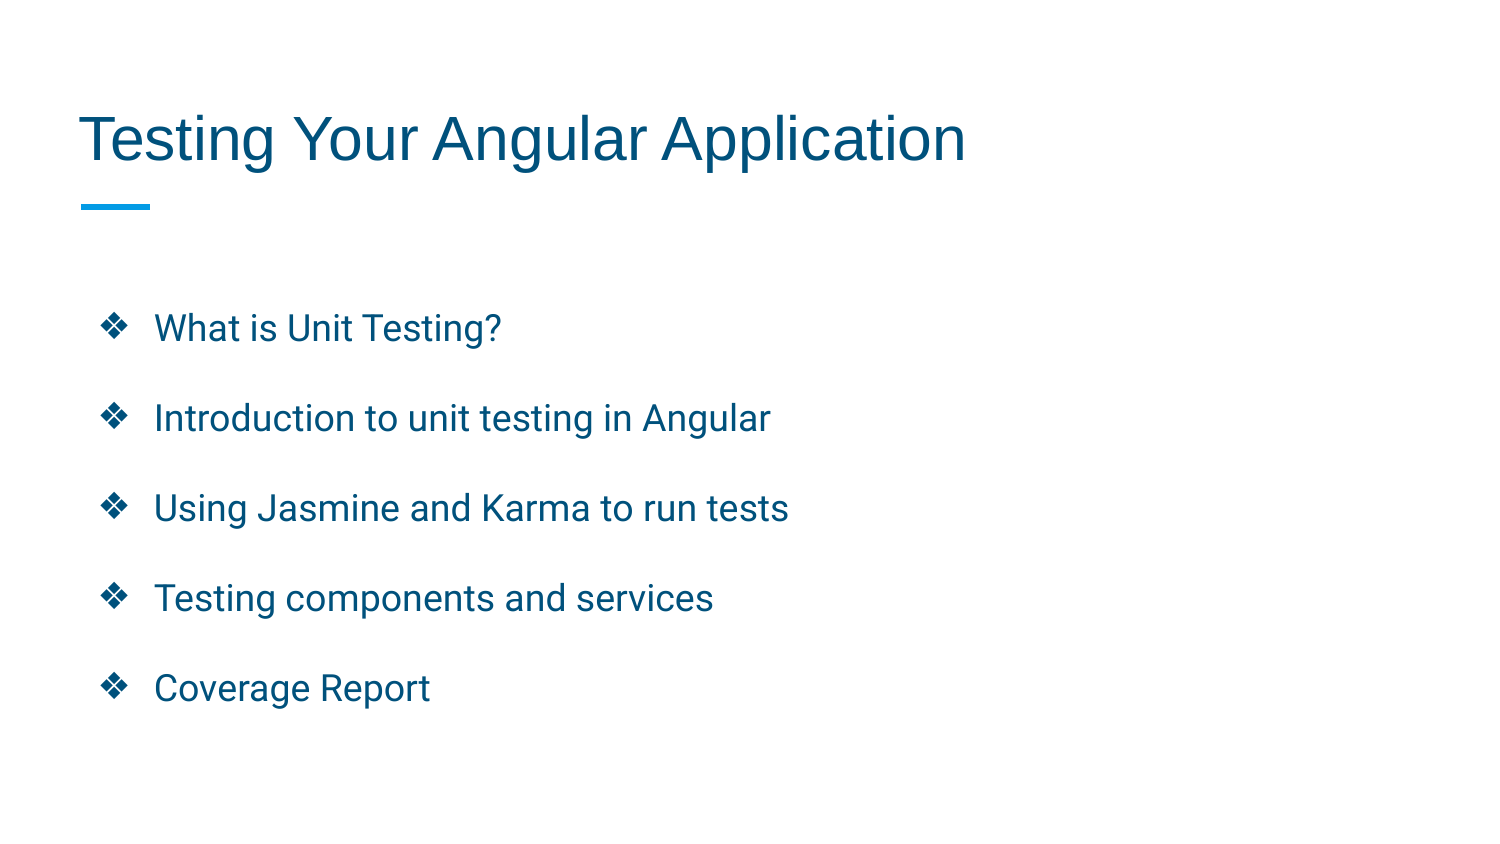

# Testing Your Angular Application
What is Unit Testing?
Introduction to unit testing in Angular
Using Jasmine and Karma to run tests
Testing components and services
Coverage Report